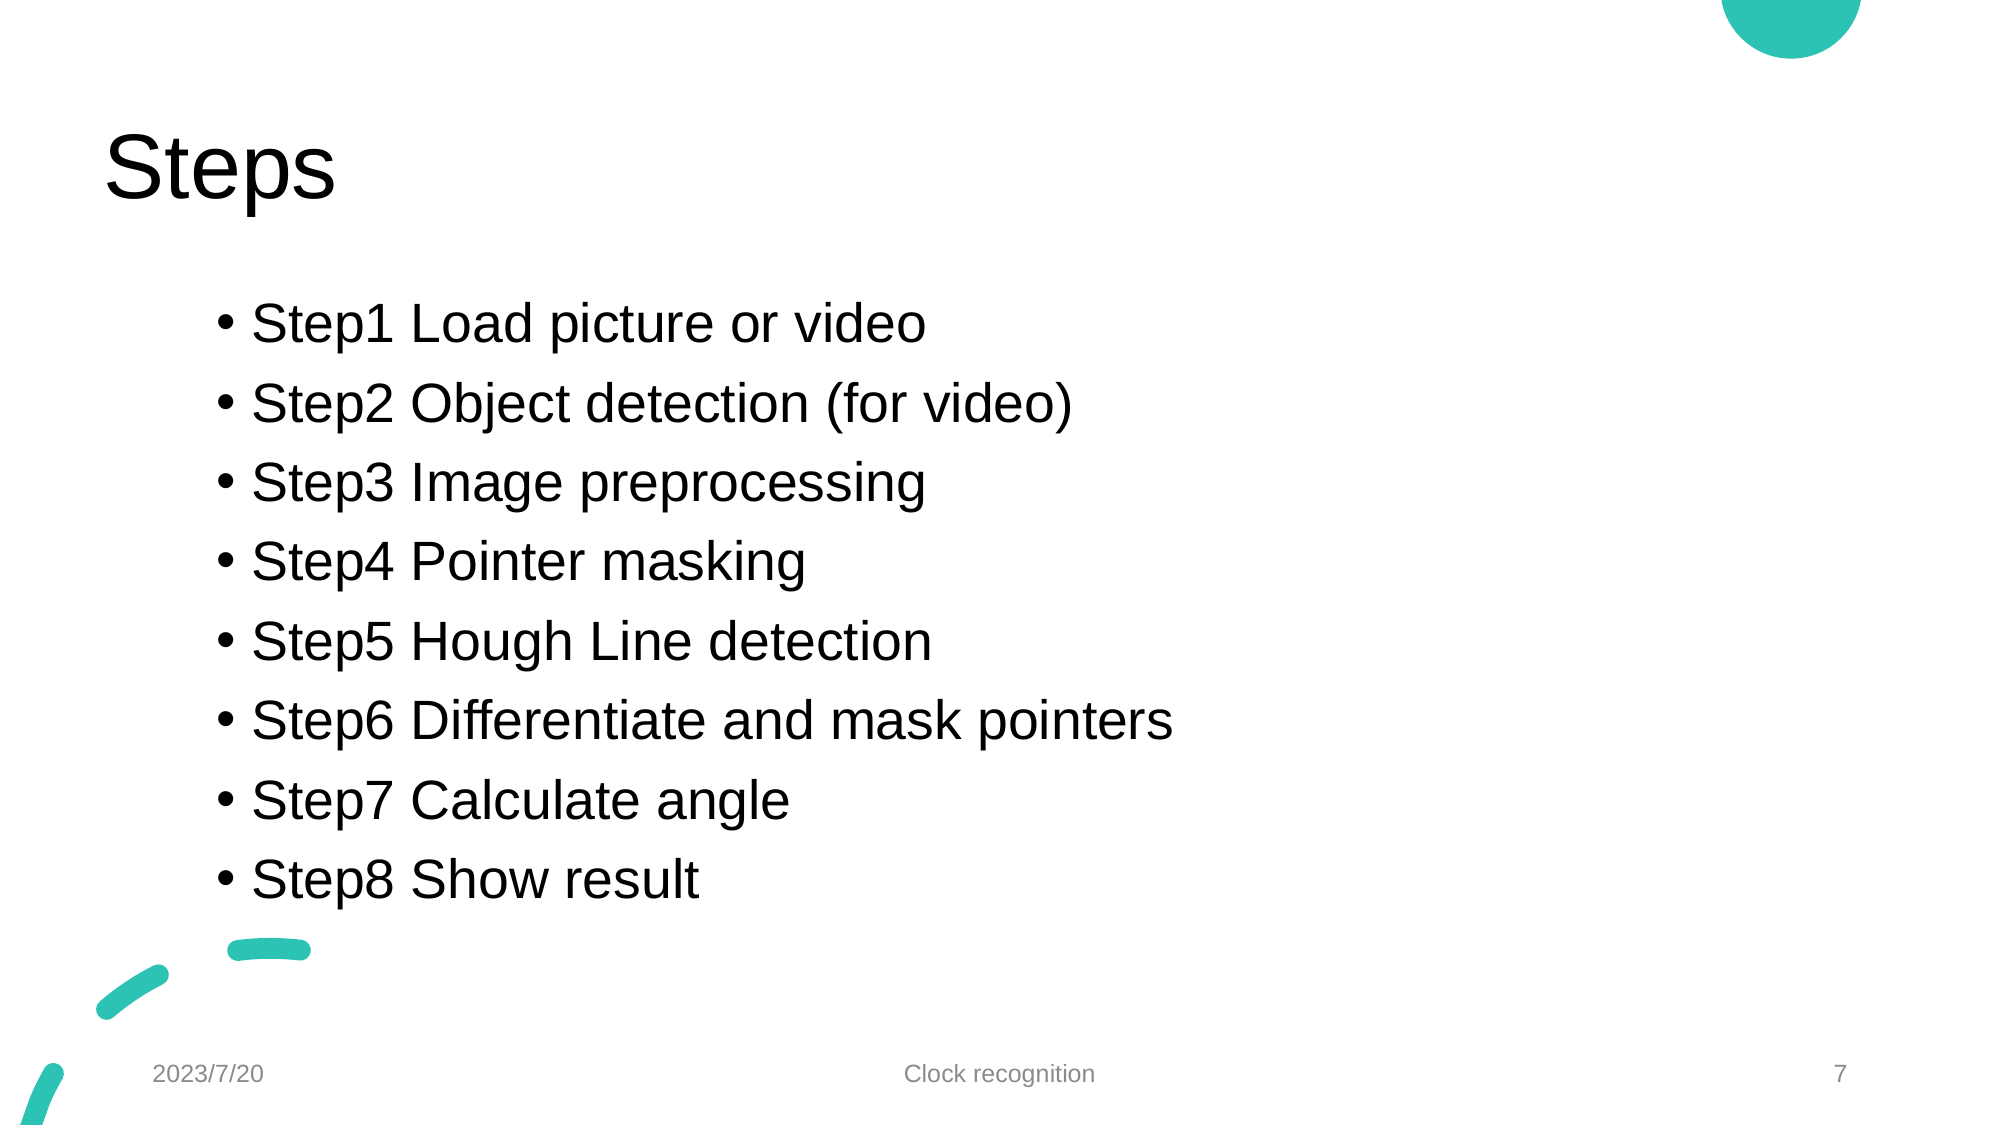

# Steps
Step1 Load picture or video
Step2 Object detection (for video)
Step3 Image preprocessing
Step4 Pointer masking
Step5 Hough Line detection
Step6 Differentiate and mask pointers
Step7 Calculate angle
Step8 Show result
2023/7/20
Clock recognition
7